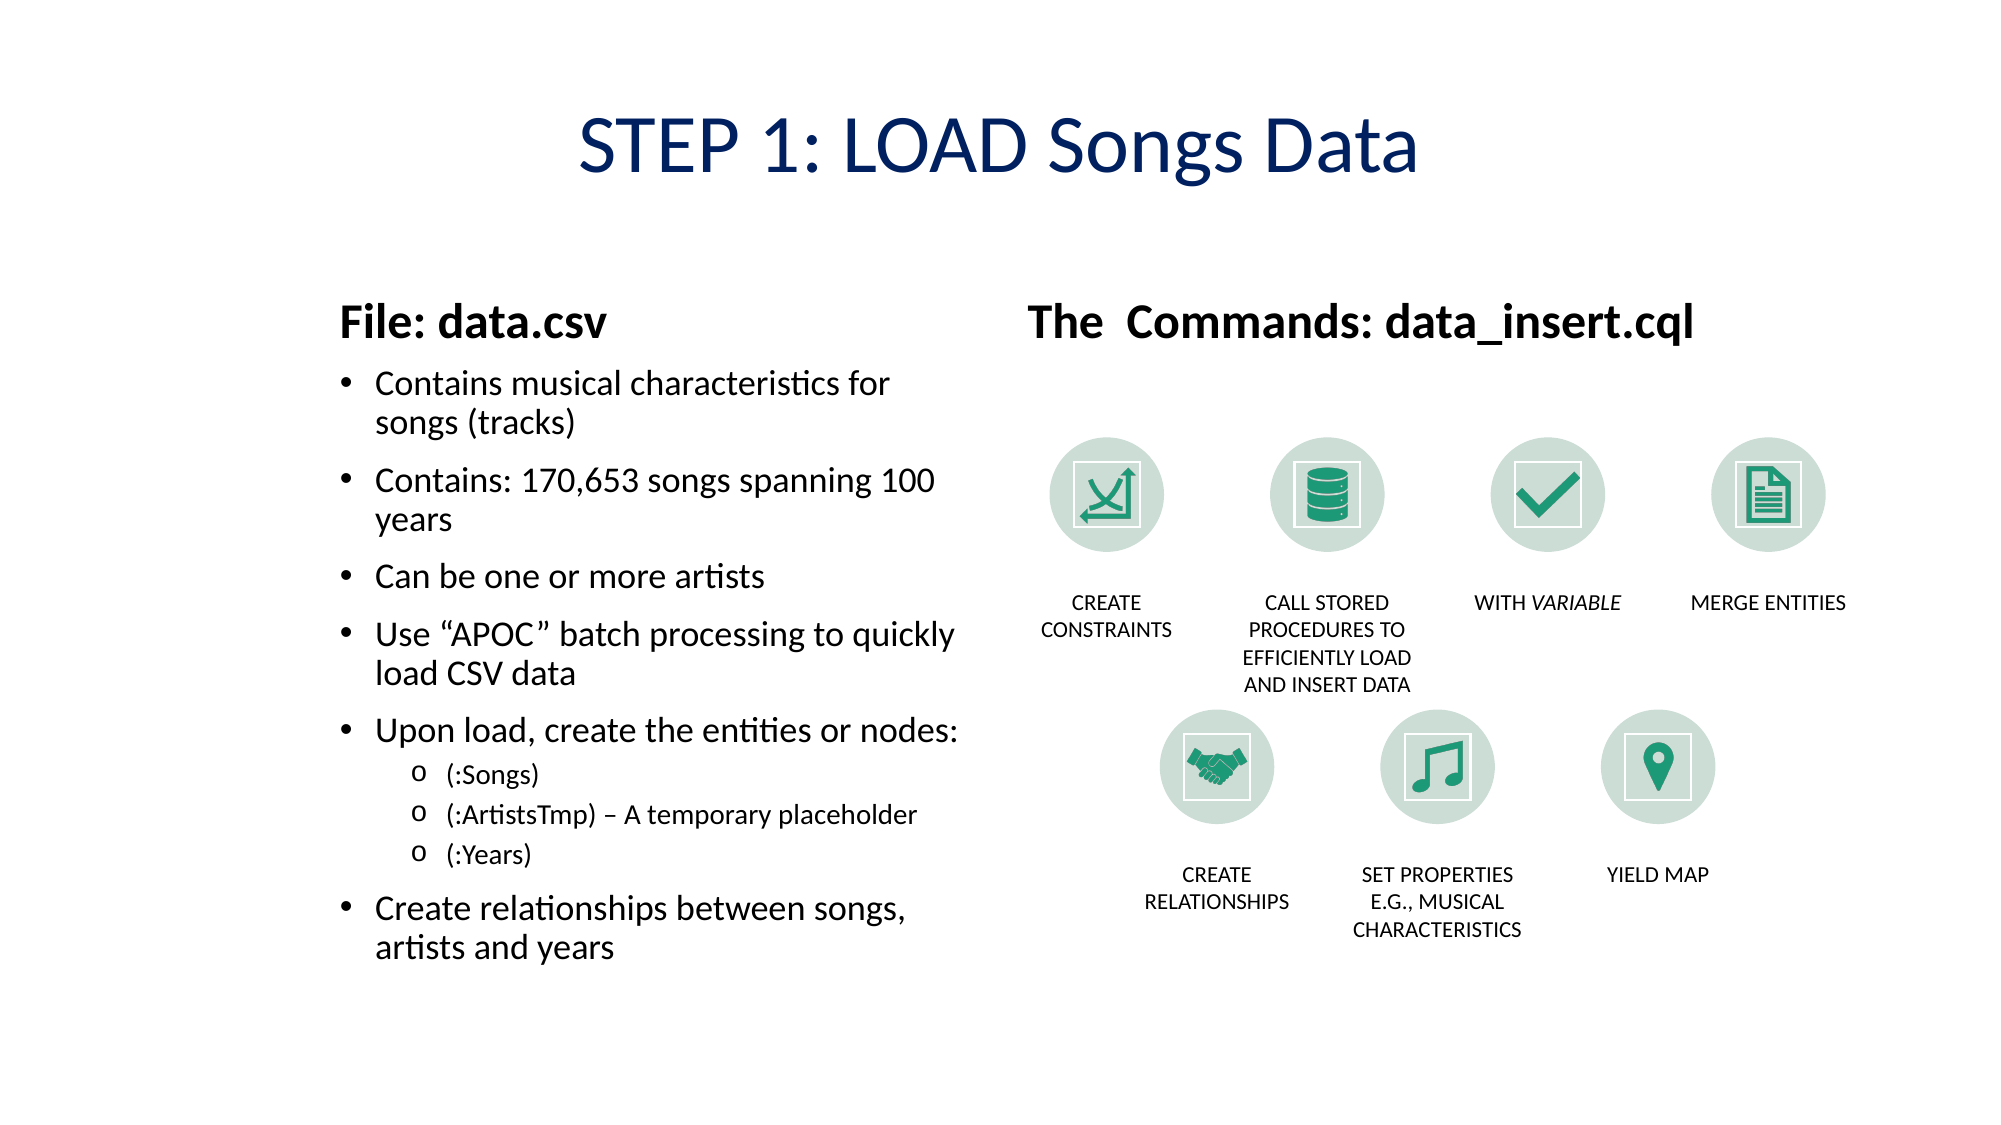

STEP 1: LOAD Songs Data

File: data.csv
The  Commands: data_insert.cql
Contains musical characteristics for songs (tracks)
Contains: 170,653 songs spanning 100 years
Can be one or more artists
Use “APOC” batch processing to quickly load CSV data
Upon load, create the entities or nodes:
(:Songs)
(:ArtistsTmp) – A temporary placeholder
(:Years)
Create relationships between songs, artists and years
CREATE CONSTRAINTS
CALL stored procedures to efficiently load and insert data
WITH variable
MERGE entities
CREATE relationships
SET properties e.g., musical characteristics
YIELD map